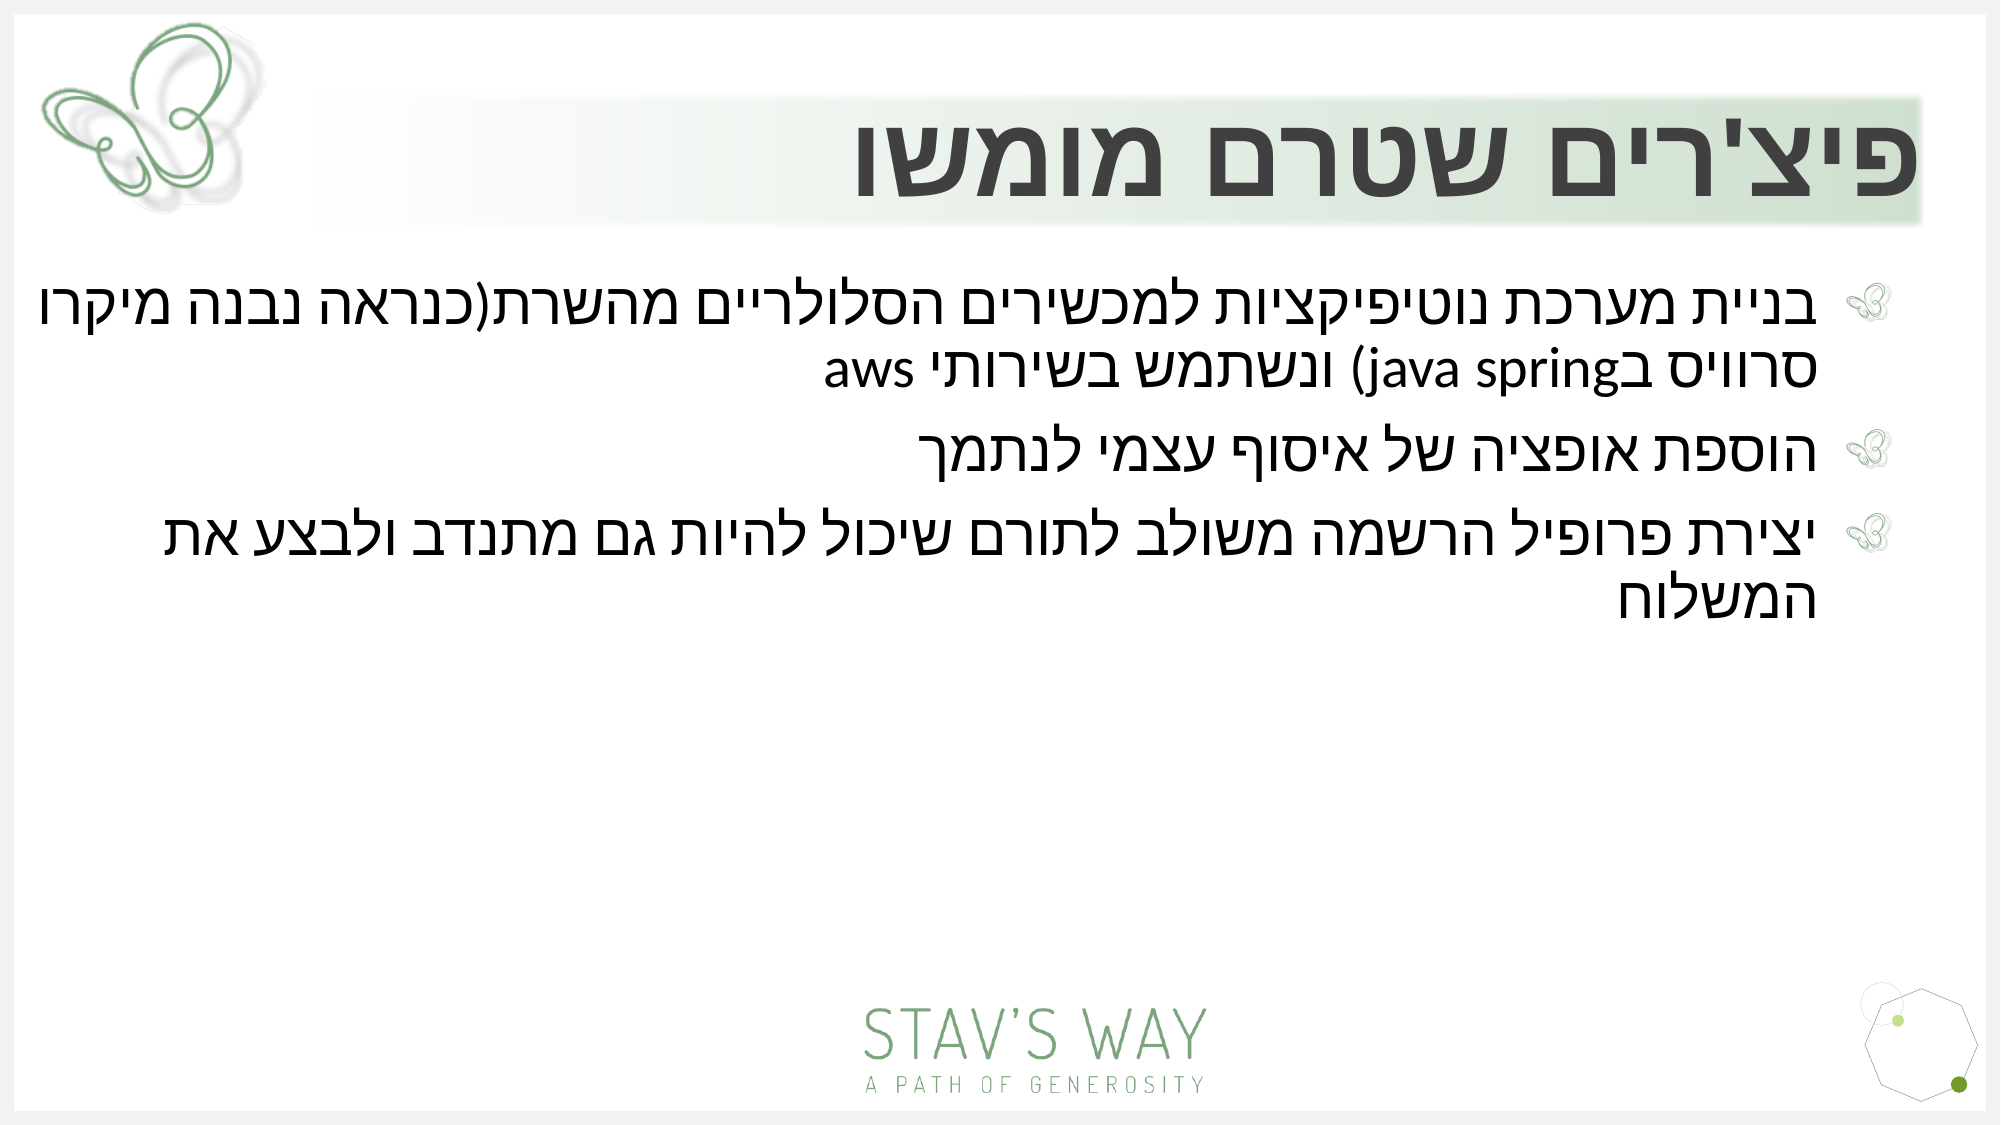

פיצ'רים שטרם מומשו
בניית מערכת נוטיפיקציות למכשירים הסלולריים מהשרת(כנראה נבנה מיקרו
סרוויס בjava spring) ונשתמש בשירותי aws
הוספת אופציה של איסוף עצמי לנתמך
יצירת פרופיל הרשמה משולב לתורם שיכול להיות גם מתנדב ולבצע את המשלוח